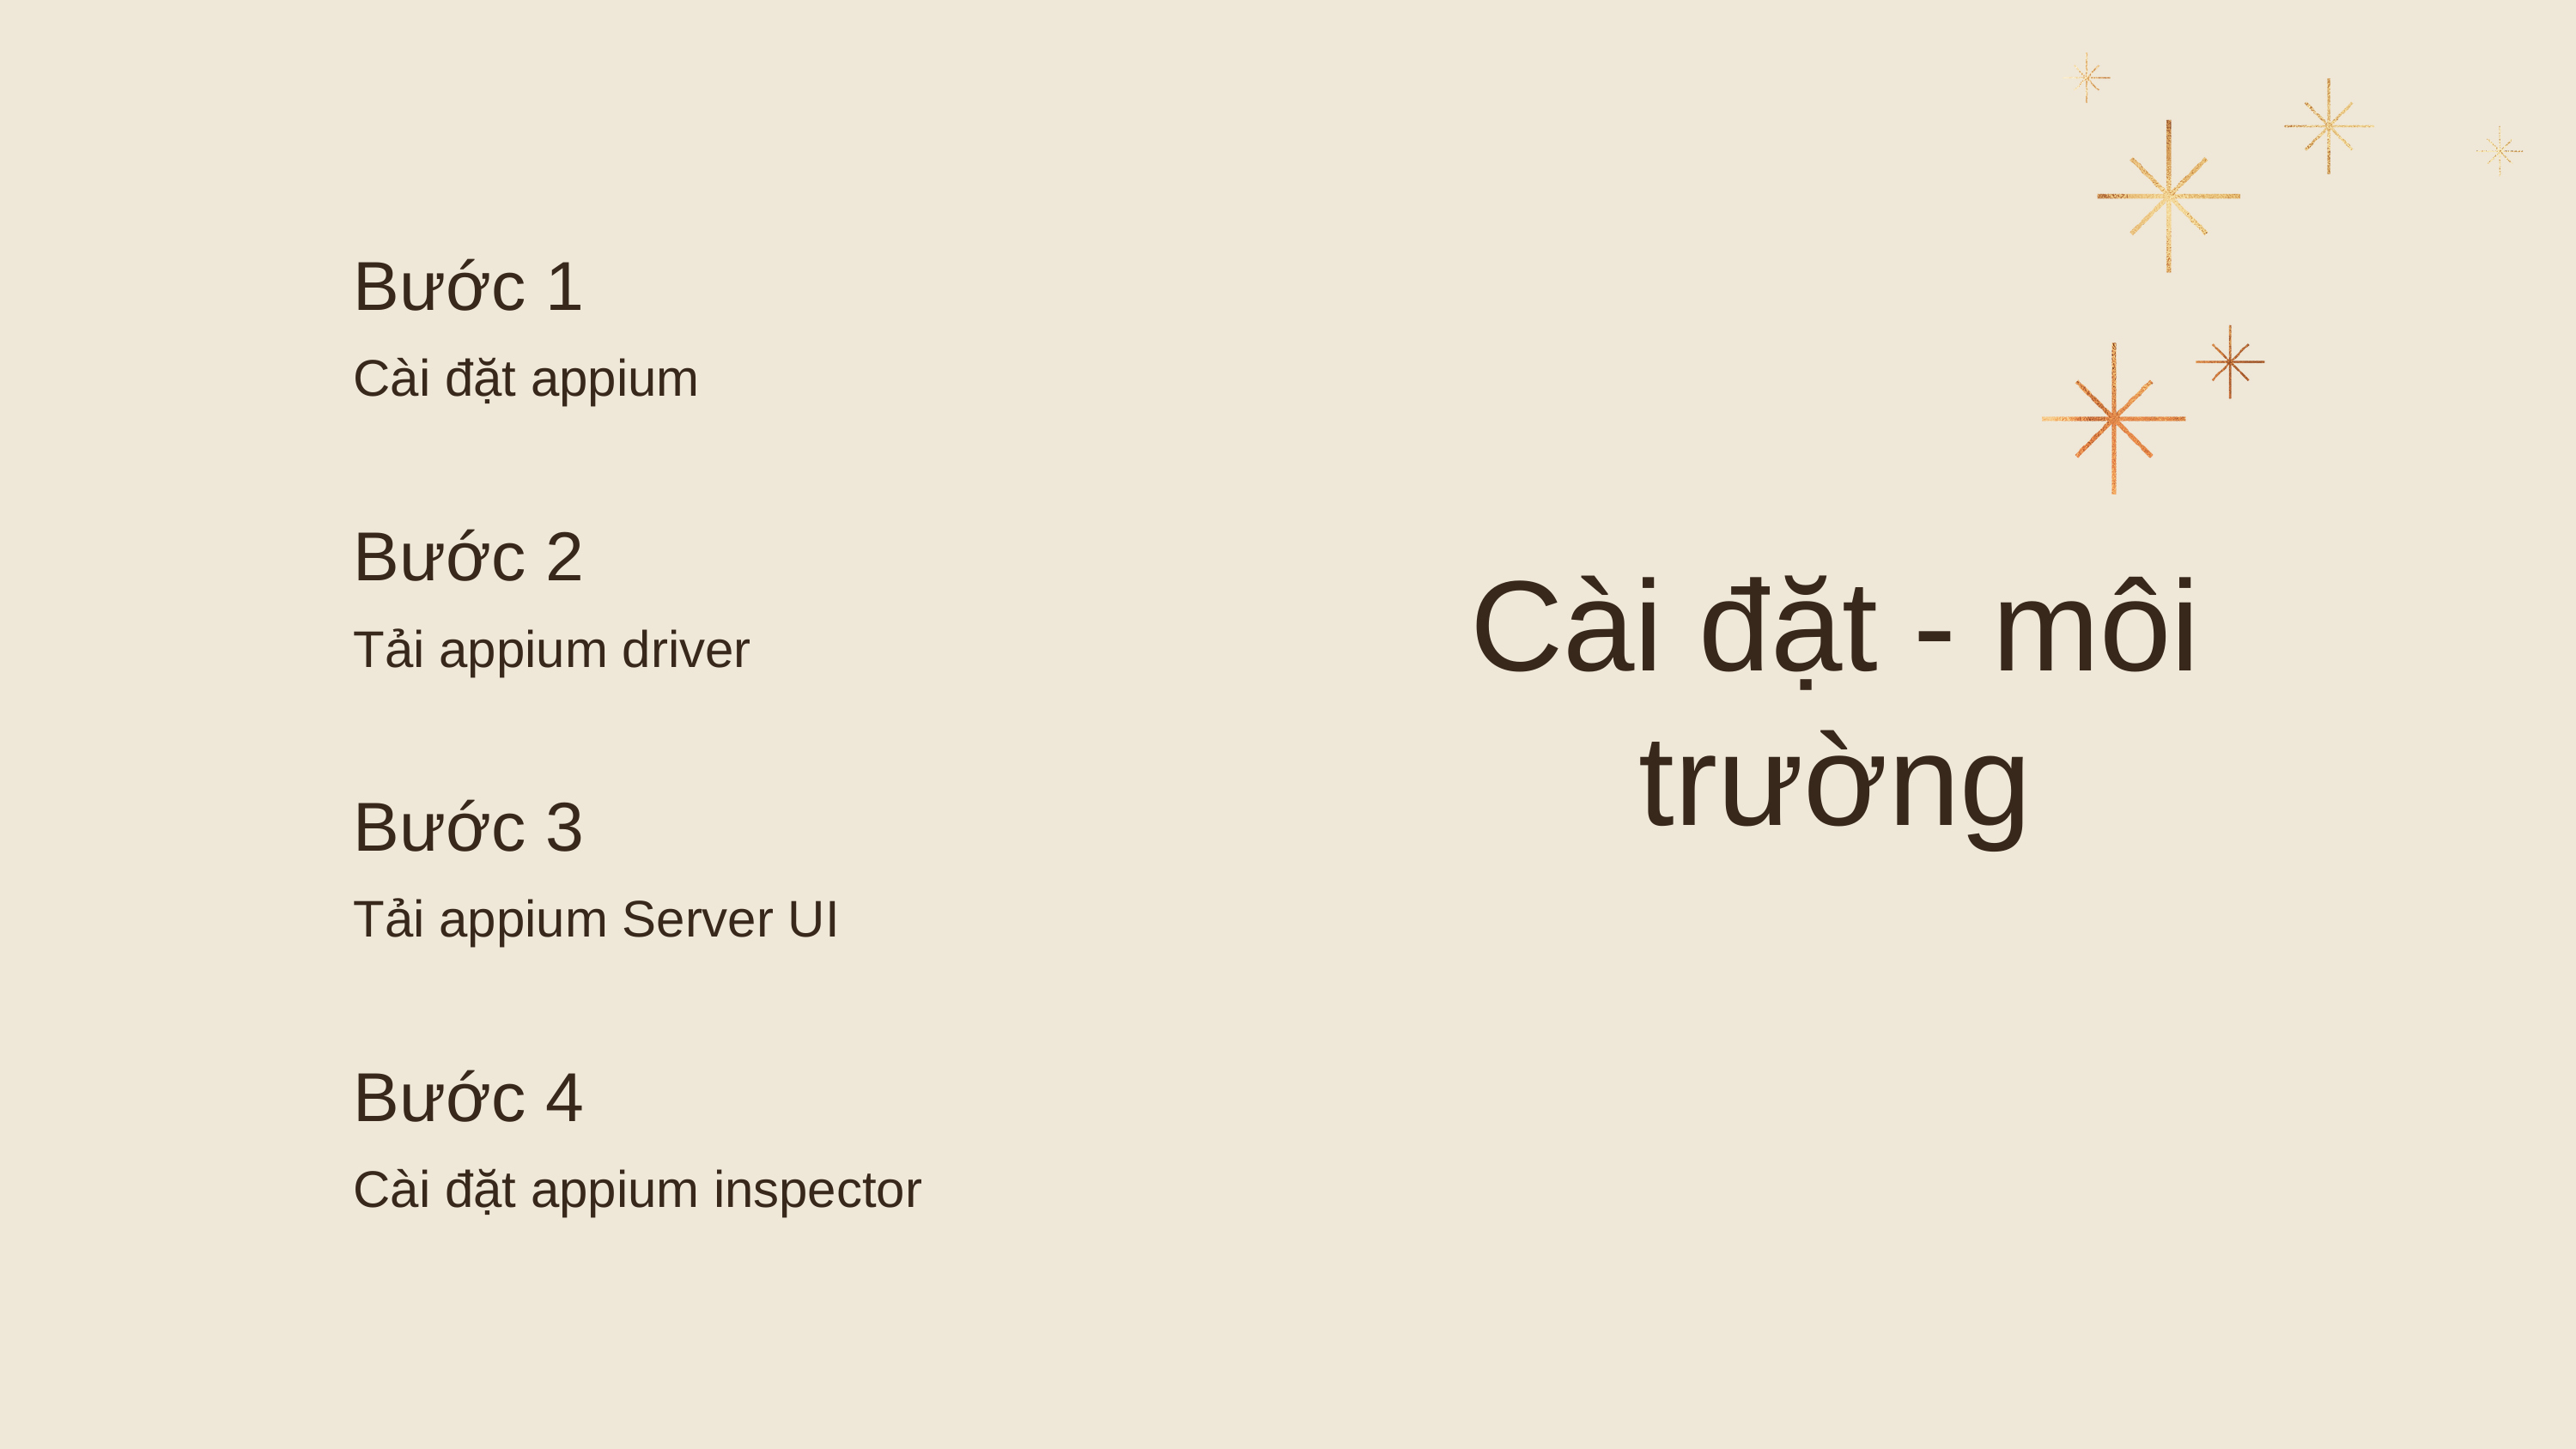

Bước 1
Cài đặt appium
Bước 2
Tải appium driver
Cài đặt - môi trường
Bước 3
Tải appium Server UI
Bước 4
Cài đặt appium inspector